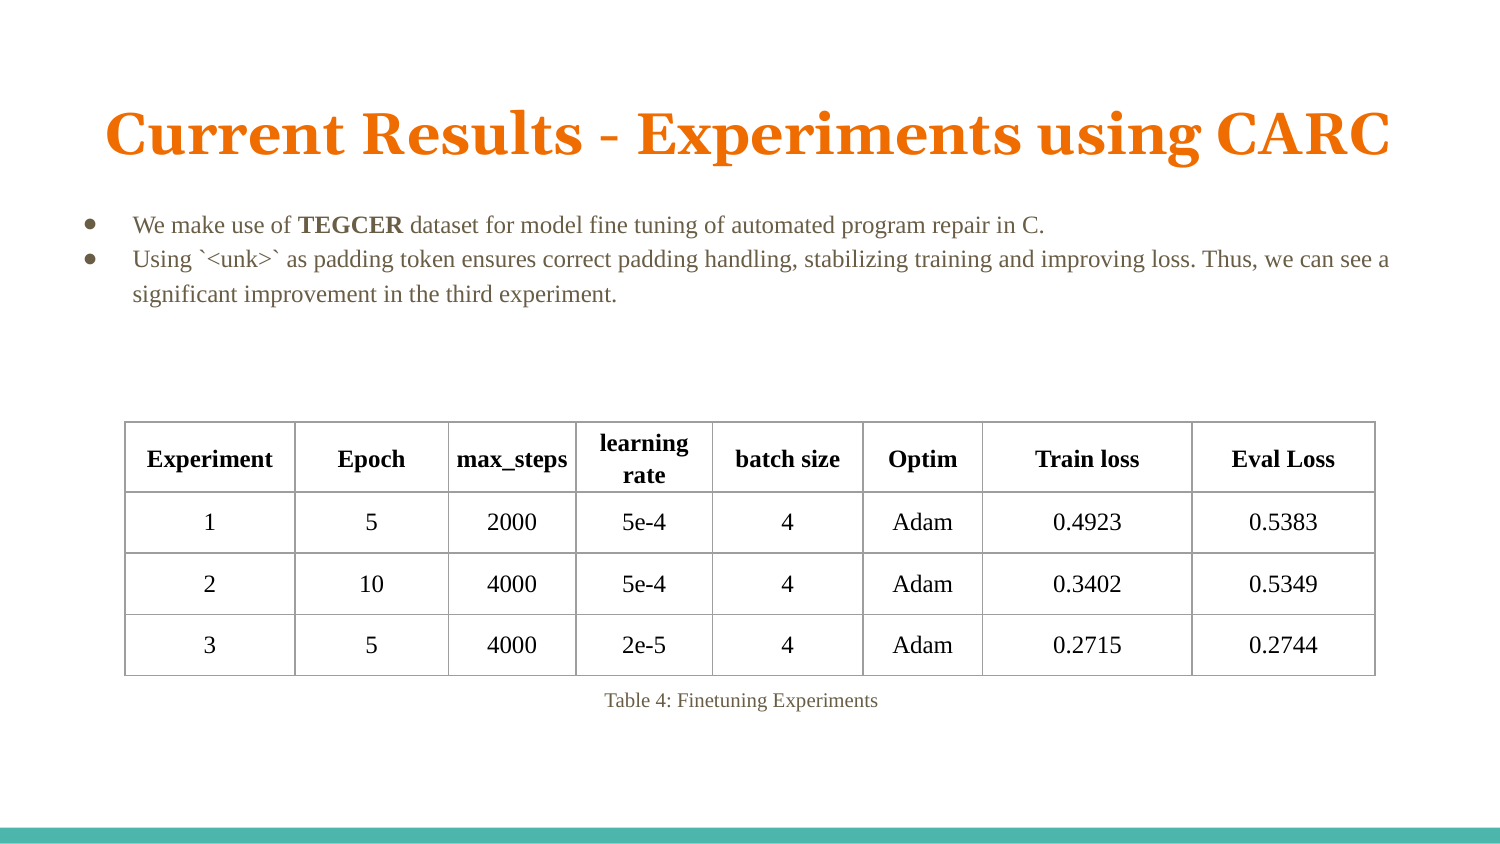

# Current Results - Experiments using CARC
We make use of TEGCER dataset for model fine tuning of automated program repair in C.
Using `<unk>` as padding token ensures correct padding handling, stabilizing training and improving loss. Thus, we can see a significant improvement in the third experiment.

| Experiment | Epoch | max\_steps | learning rate | batch size | Optim | Train loss | Eval Loss |
| --- | --- | --- | --- | --- | --- | --- | --- |
| 1 | 5 | 2000 | 5e-4 | 4 | Adam | 0.4923 | 0.5383 |
| 2 | 10 | 4000 | 5e-4 | 4 | Adam | 0.3402 | 0.5349 |
| 3 | 5 | 4000 | 2e-5 | 4 | Adam | 0.2715 | 0.2744 |
Table 4: Finetuning Experiments